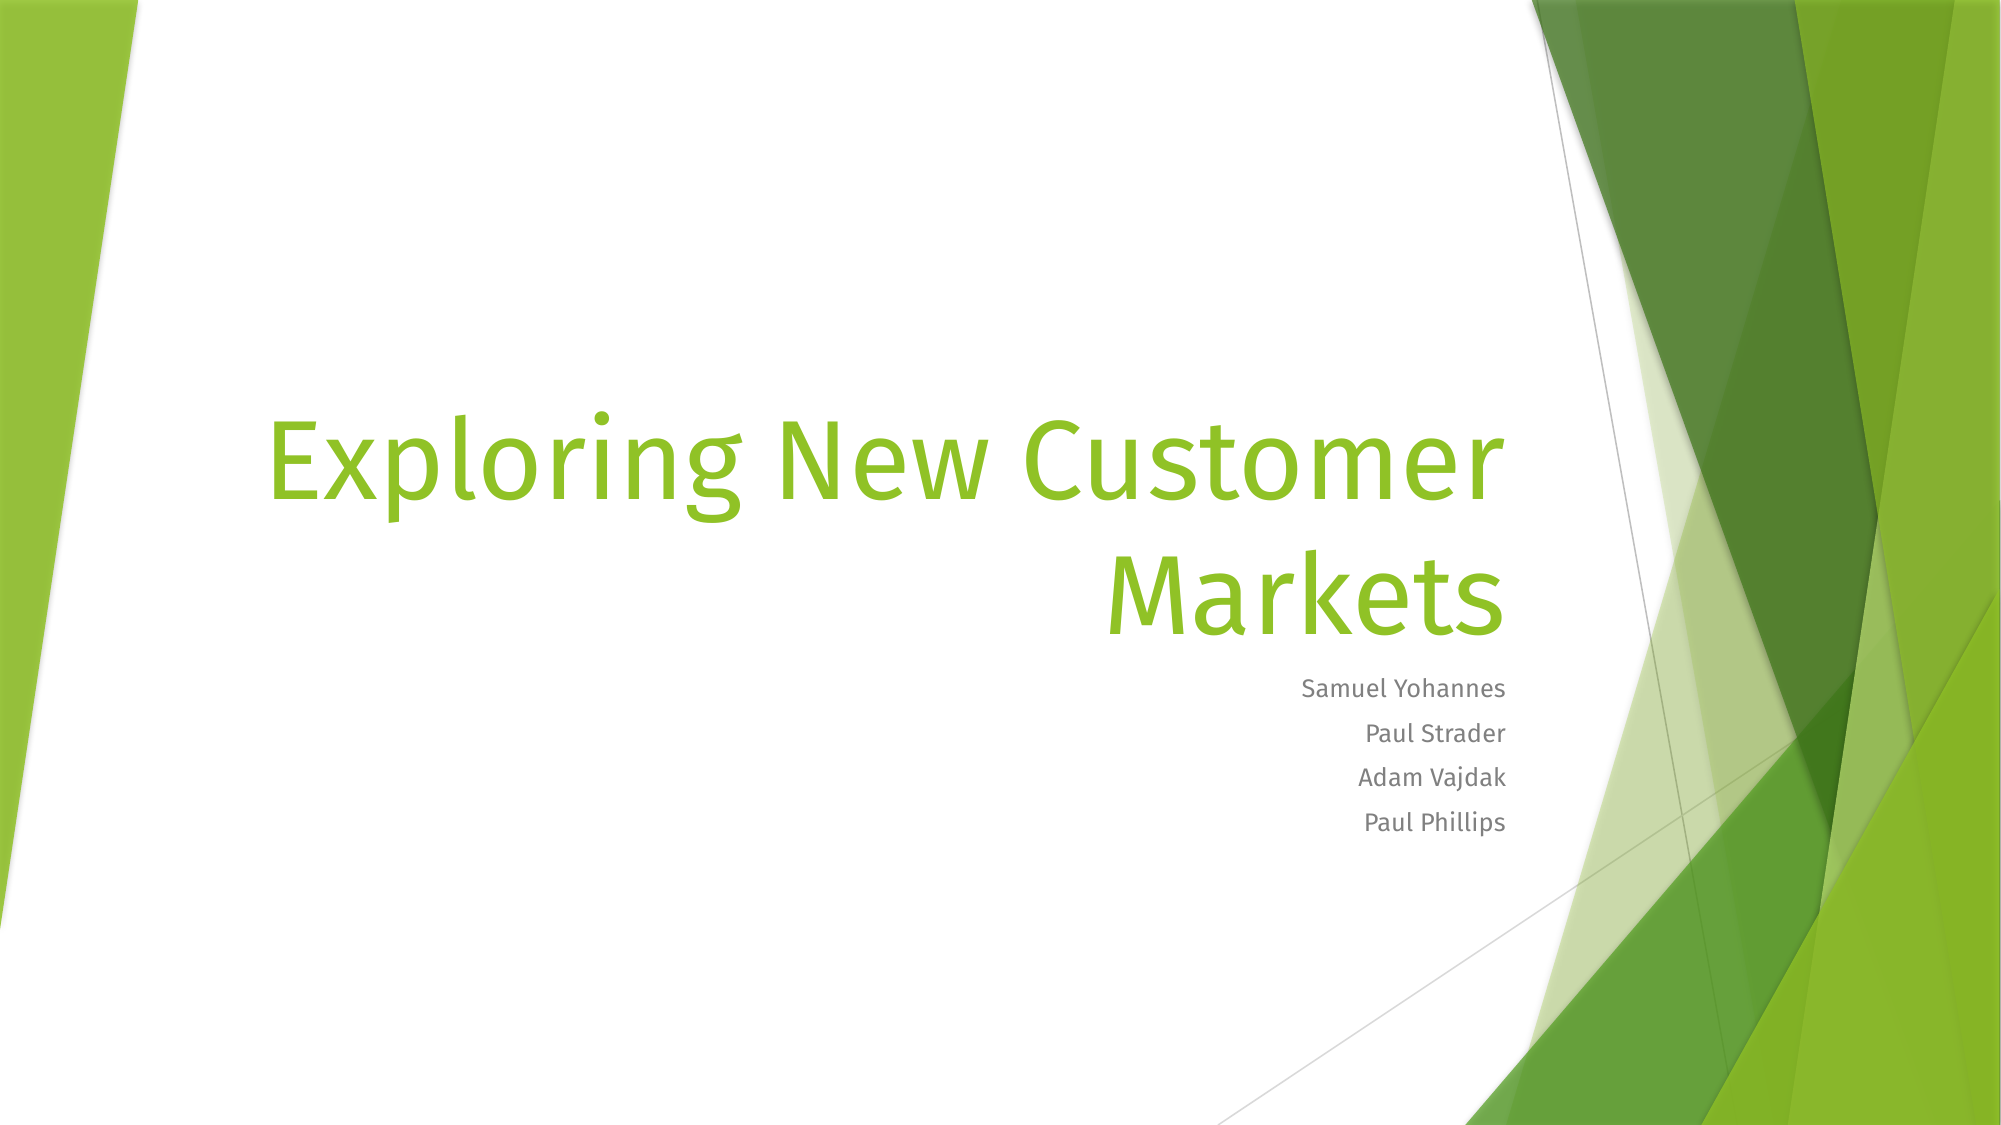

# Exploring New Customer Markets
Samuel Yohannes
Paul Strader
Adam Vajdak
Paul Phillips